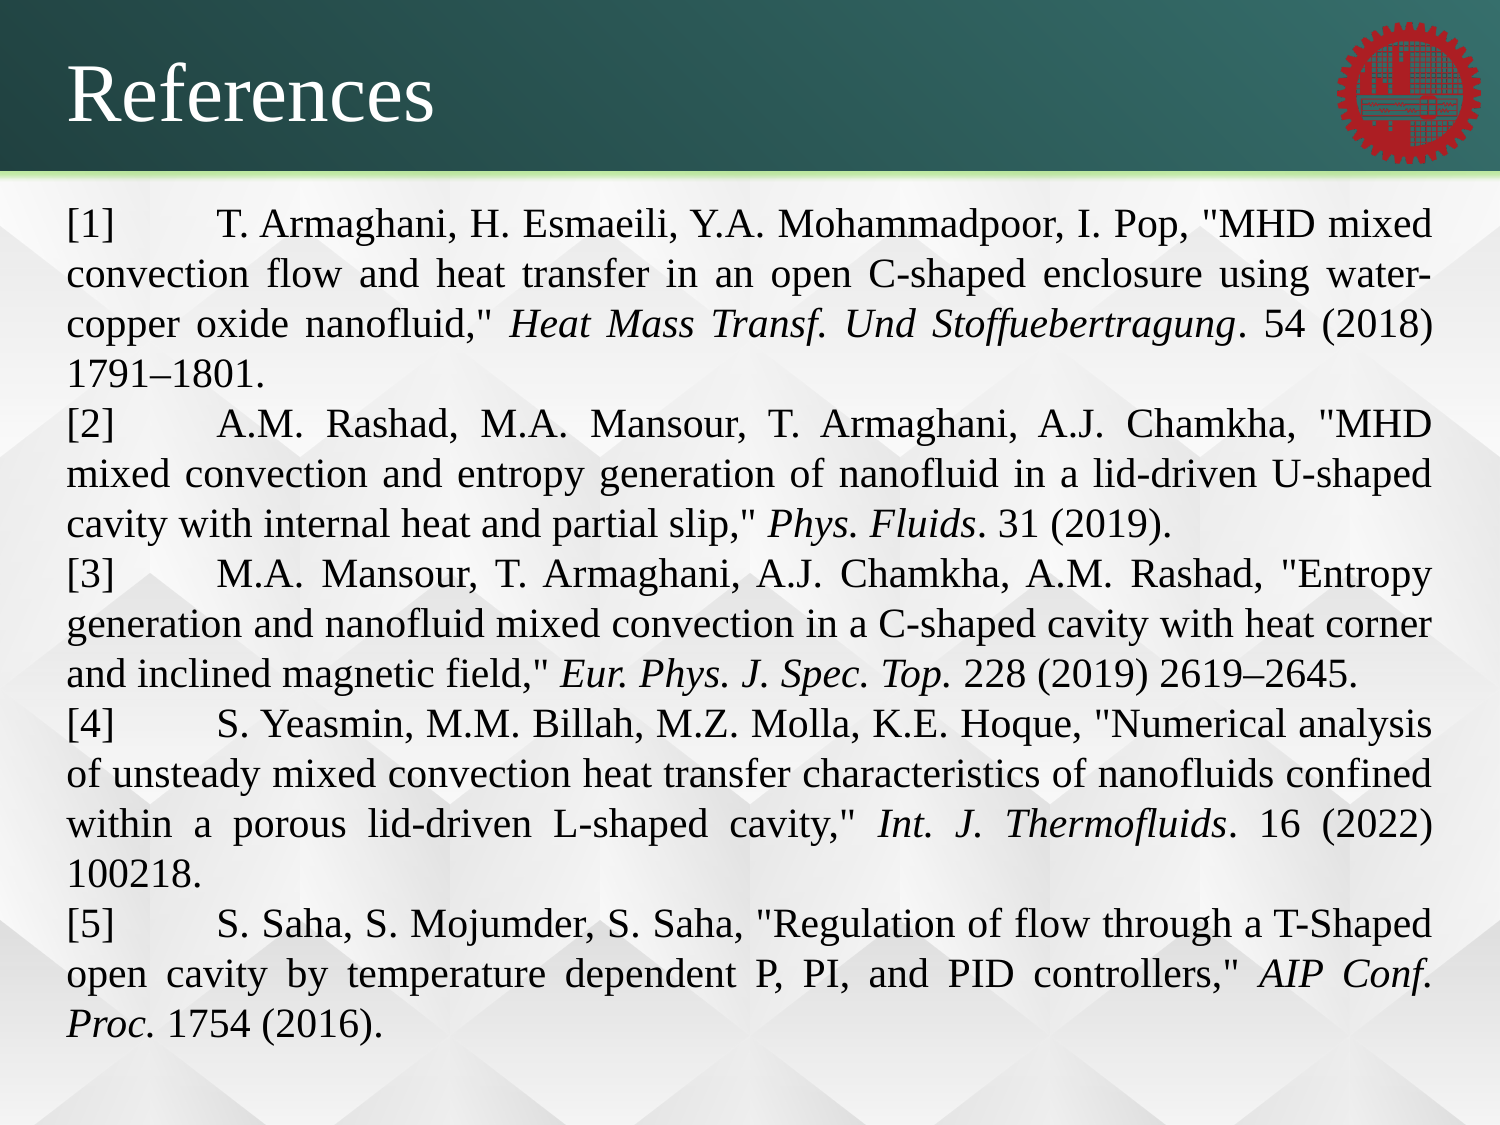

References
[1]	T. Armaghani, H. Esmaeili, Y.A. Mohammadpoor, I. Pop, "MHD mixed convection flow and heat transfer in an open C-shaped enclosure using water-copper oxide nanofluid," Heat Mass Transf. Und Stoffuebertragung. 54 (2018) 1791–1801.
[2]	A.M. Rashad, M.A. Mansour, T. Armaghani, A.J. Chamkha, "MHD mixed convection and entropy generation of nanofluid in a lid-driven U-shaped cavity with internal heat and partial slip," Phys. Fluids. 31 (2019).
[3]	M.A. Mansour, T. Armaghani, A.J. Chamkha, A.M. Rashad, "Entropy generation and nanofluid mixed convection in a C-shaped cavity with heat corner and inclined magnetic field," Eur. Phys. J. Spec. Top. 228 (2019) 2619–2645.
[4]	S. Yeasmin, M.M. Billah, M.Z. Molla, K.E. Hoque, "Numerical analysis of unsteady mixed convection heat transfer characteristics of nanofluids confined within a porous lid-driven L-shaped cavity," Int. J. Thermofluids. 16 (2022) 100218.
[5]	S. Saha, S. Mojumder, S. Saha, "Regulation of flow through a T-Shaped open cavity by temperature dependent P, PI, and PID controllers," AIP Conf. Proc. 1754 (2016).